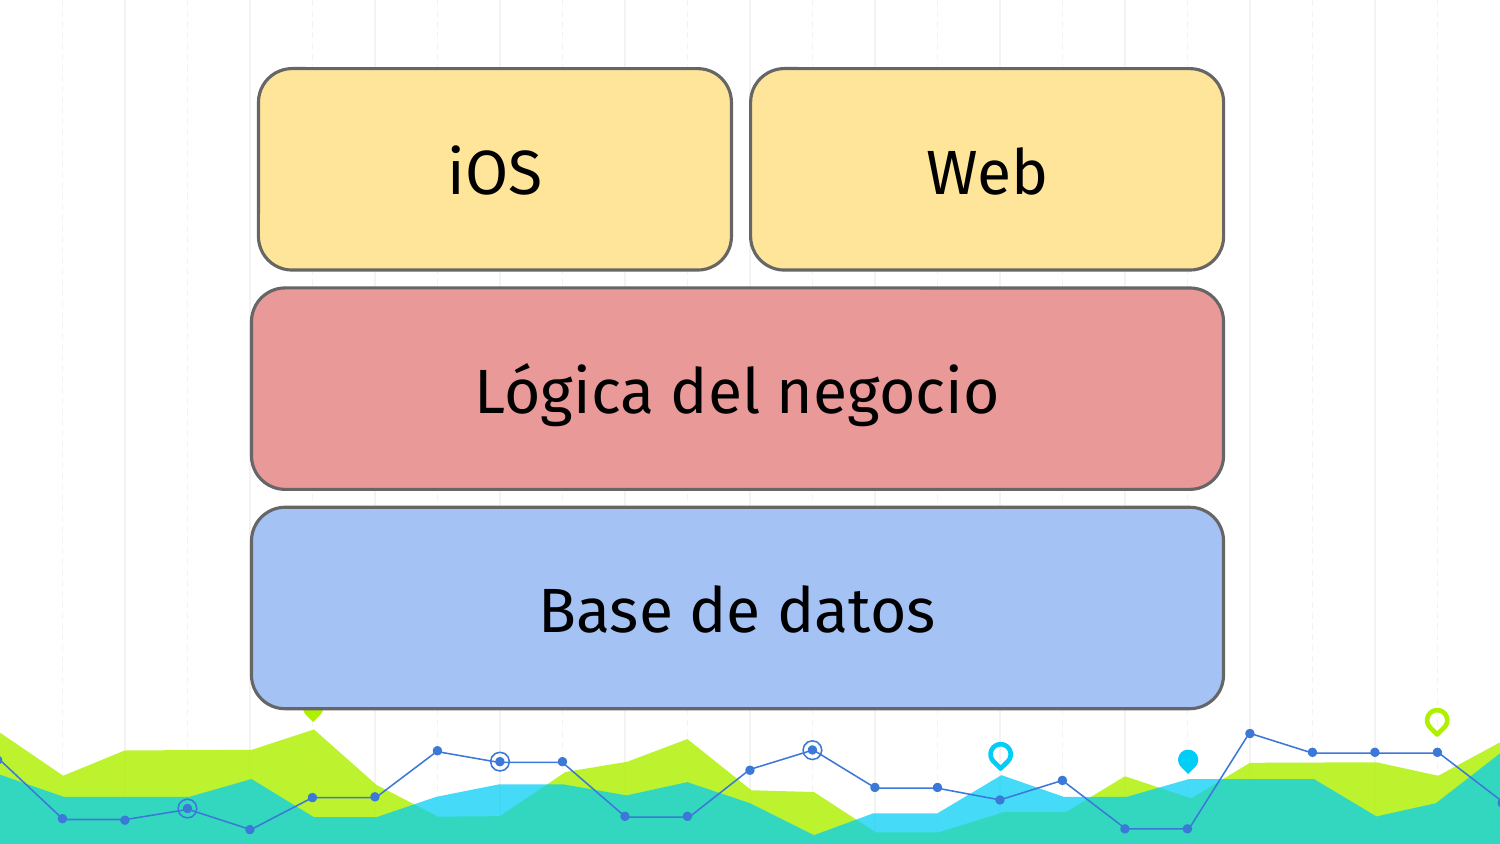

iOS
Web
Lógica del negocio
Base de datos